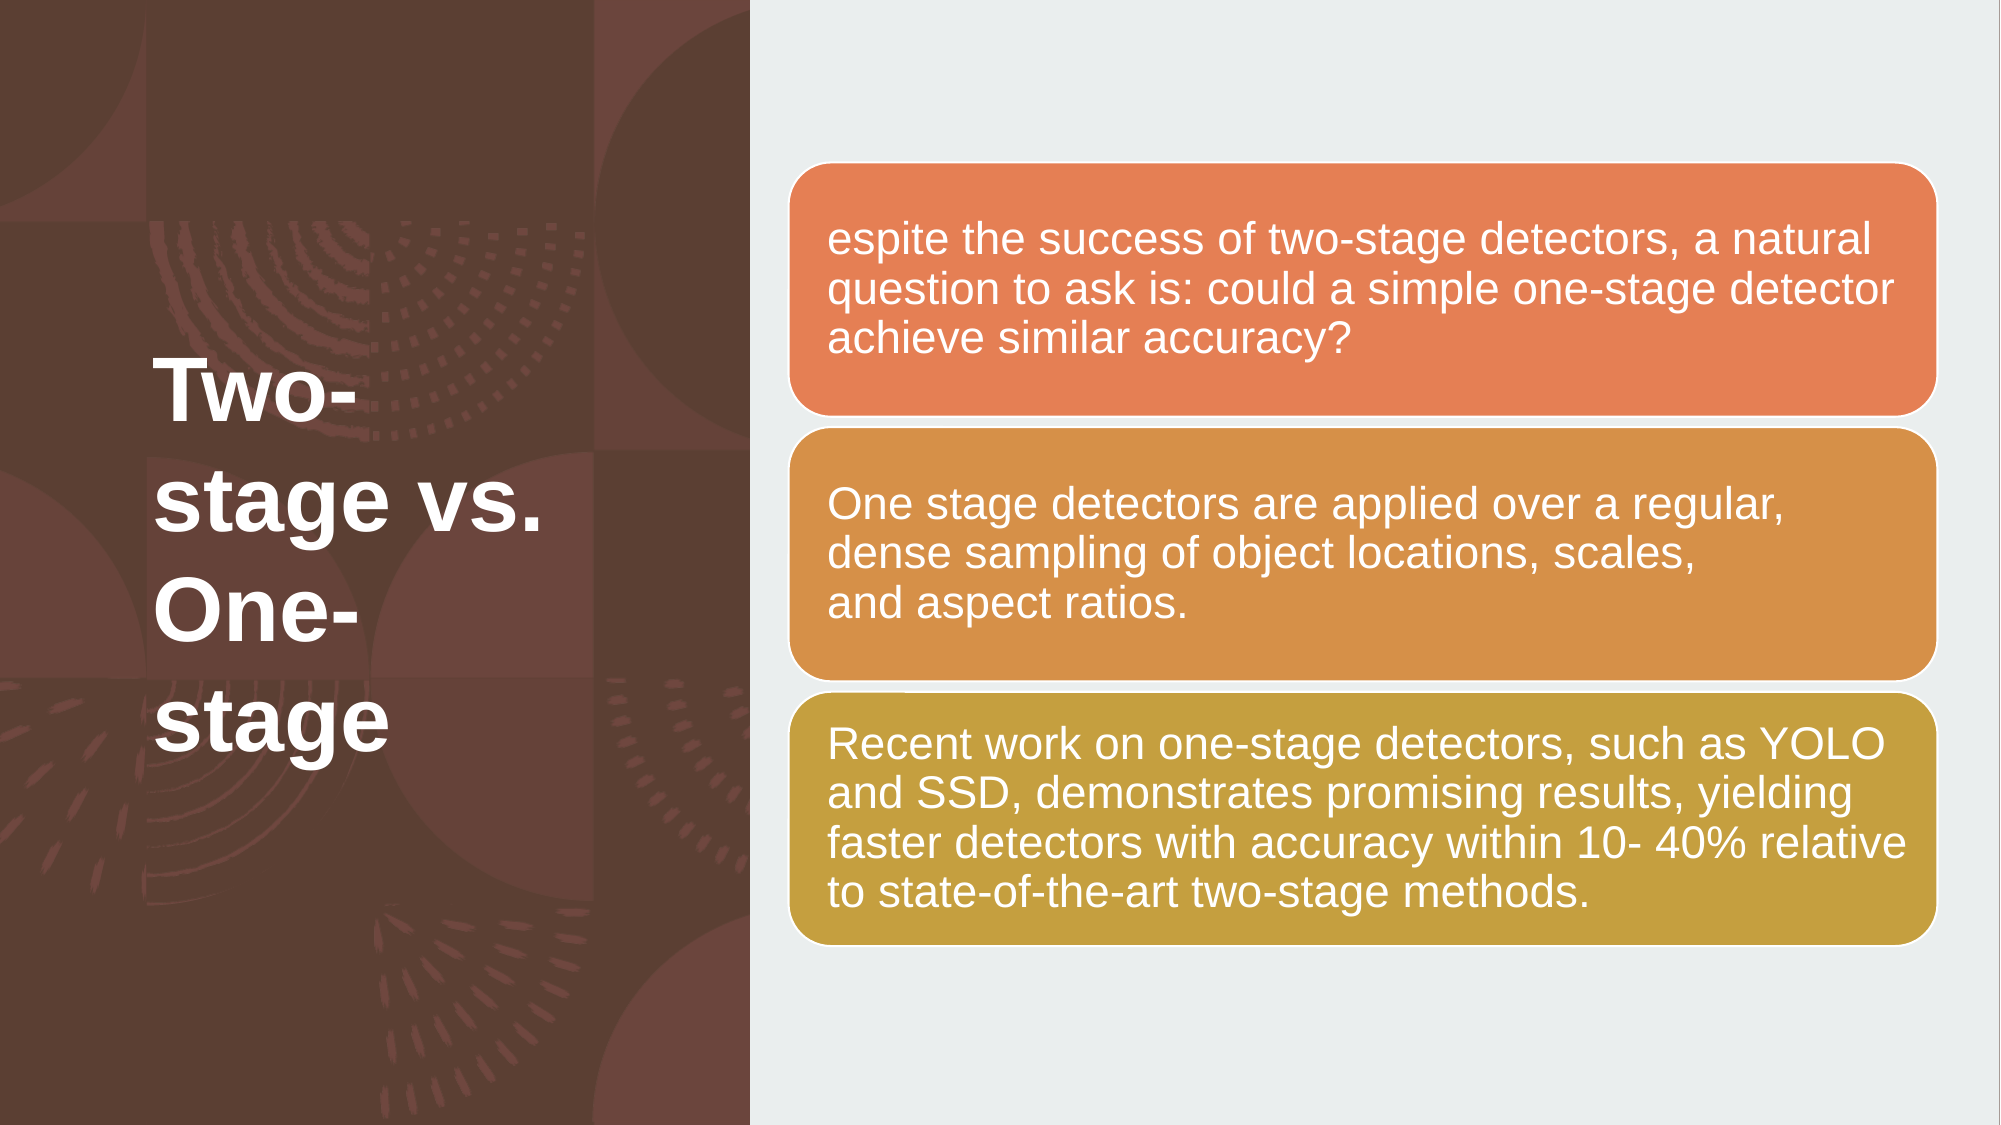

espite the success of two-stage detectors, a natural question to ask is: could a simple one-stage detector achieve similar accuracy?
One stage detectors are applied over a regular, dense sampling of object locations, scales, and aspect ratios.
Recent work on one-stage detectors, such as YOLO and SSD, demonstrates promising results, yielding faster detectors with accuracy within 10- 40% relative to state-of-the-art two-stage methods.
# Two-stage vs. One-stage